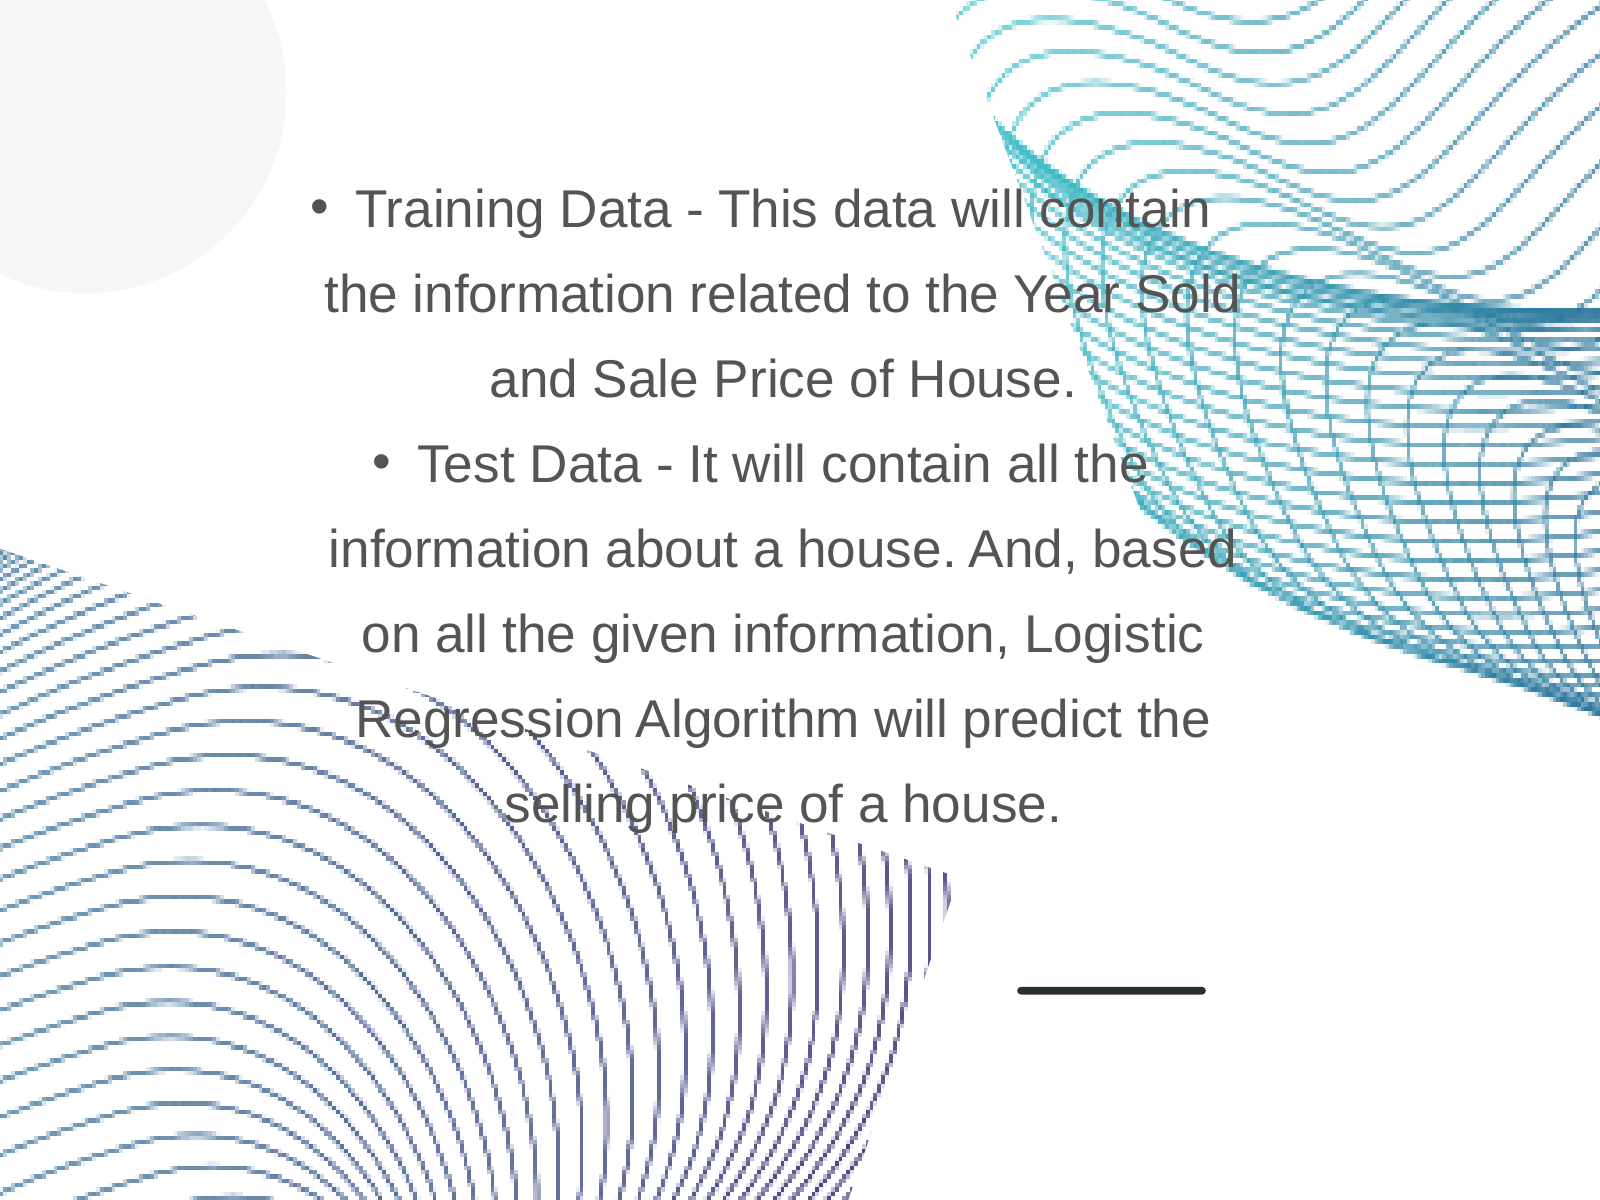

Training Data - This data will contain the information related to the Year Sold and Sale Price of House.
Test Data - It will contain all the information about a house. And, based on all the given information, Logistic Regression Algorithm will predict the selling price of a house.